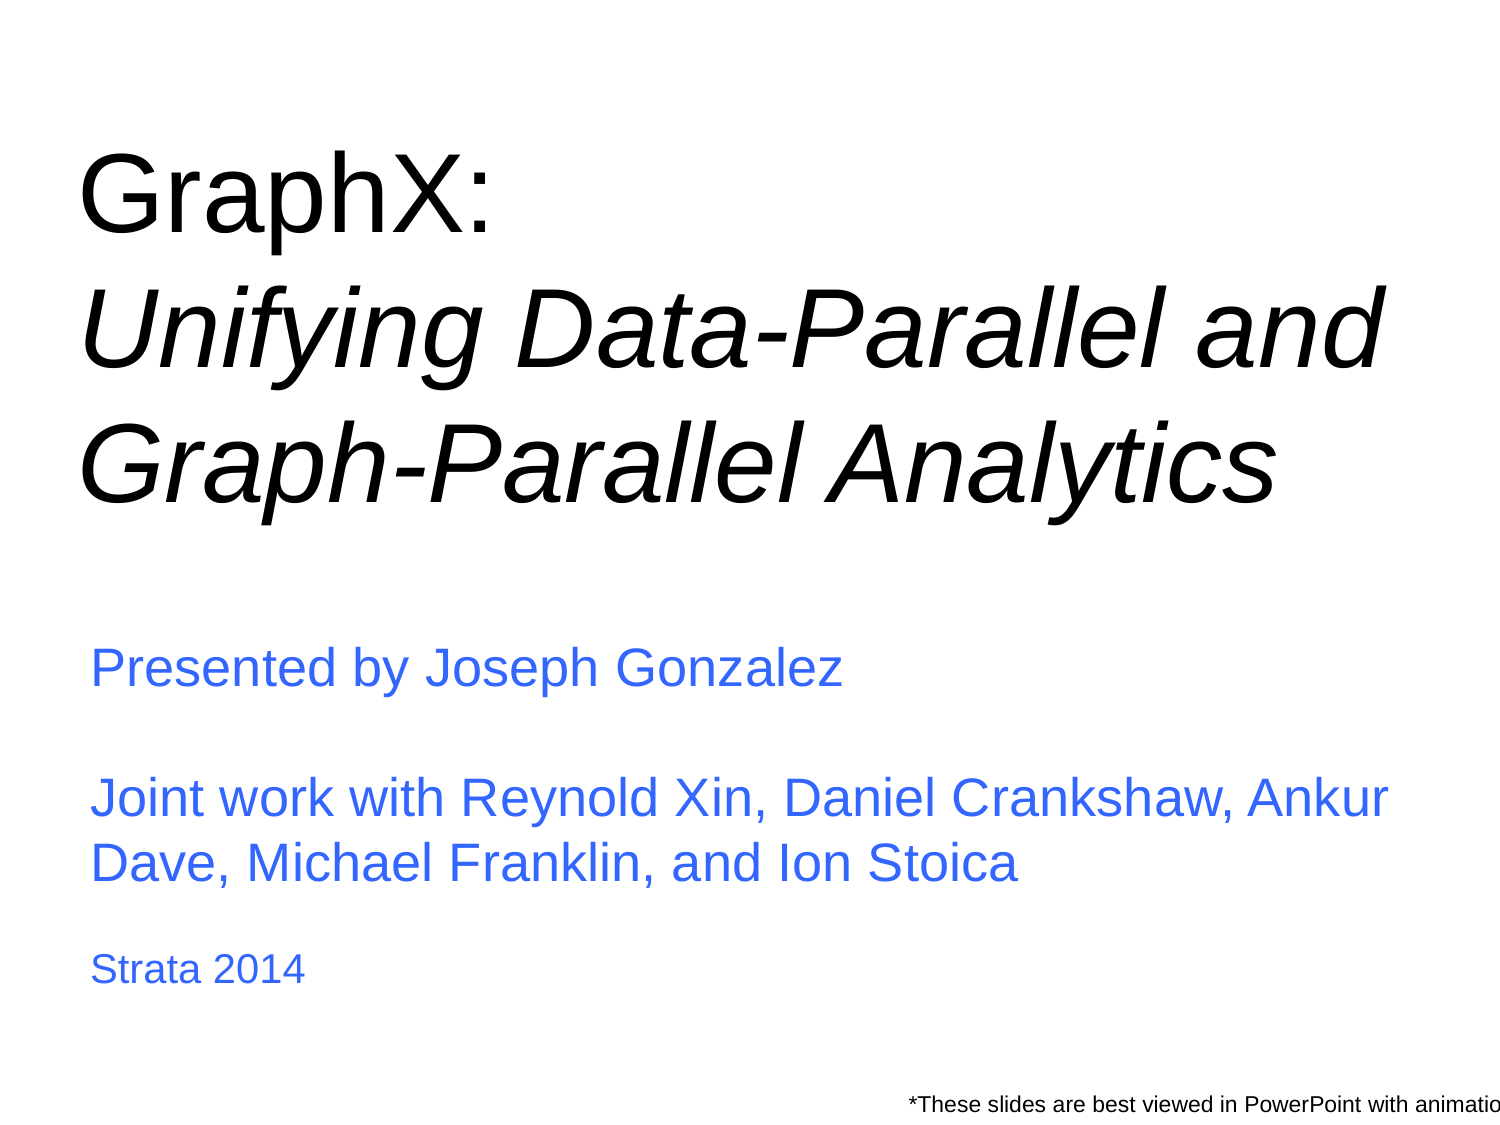

# GraphX: Unifying Data-Parallel and Graph-Parallel Analytics
Presented by Joseph Gonzalez
Joint work with Reynold Xin, Daniel Crankshaw, Ankur Dave, Michael Franklin, and Ion Stoica

Strata 2014
*These slides are best viewed in PowerPoint with animation.